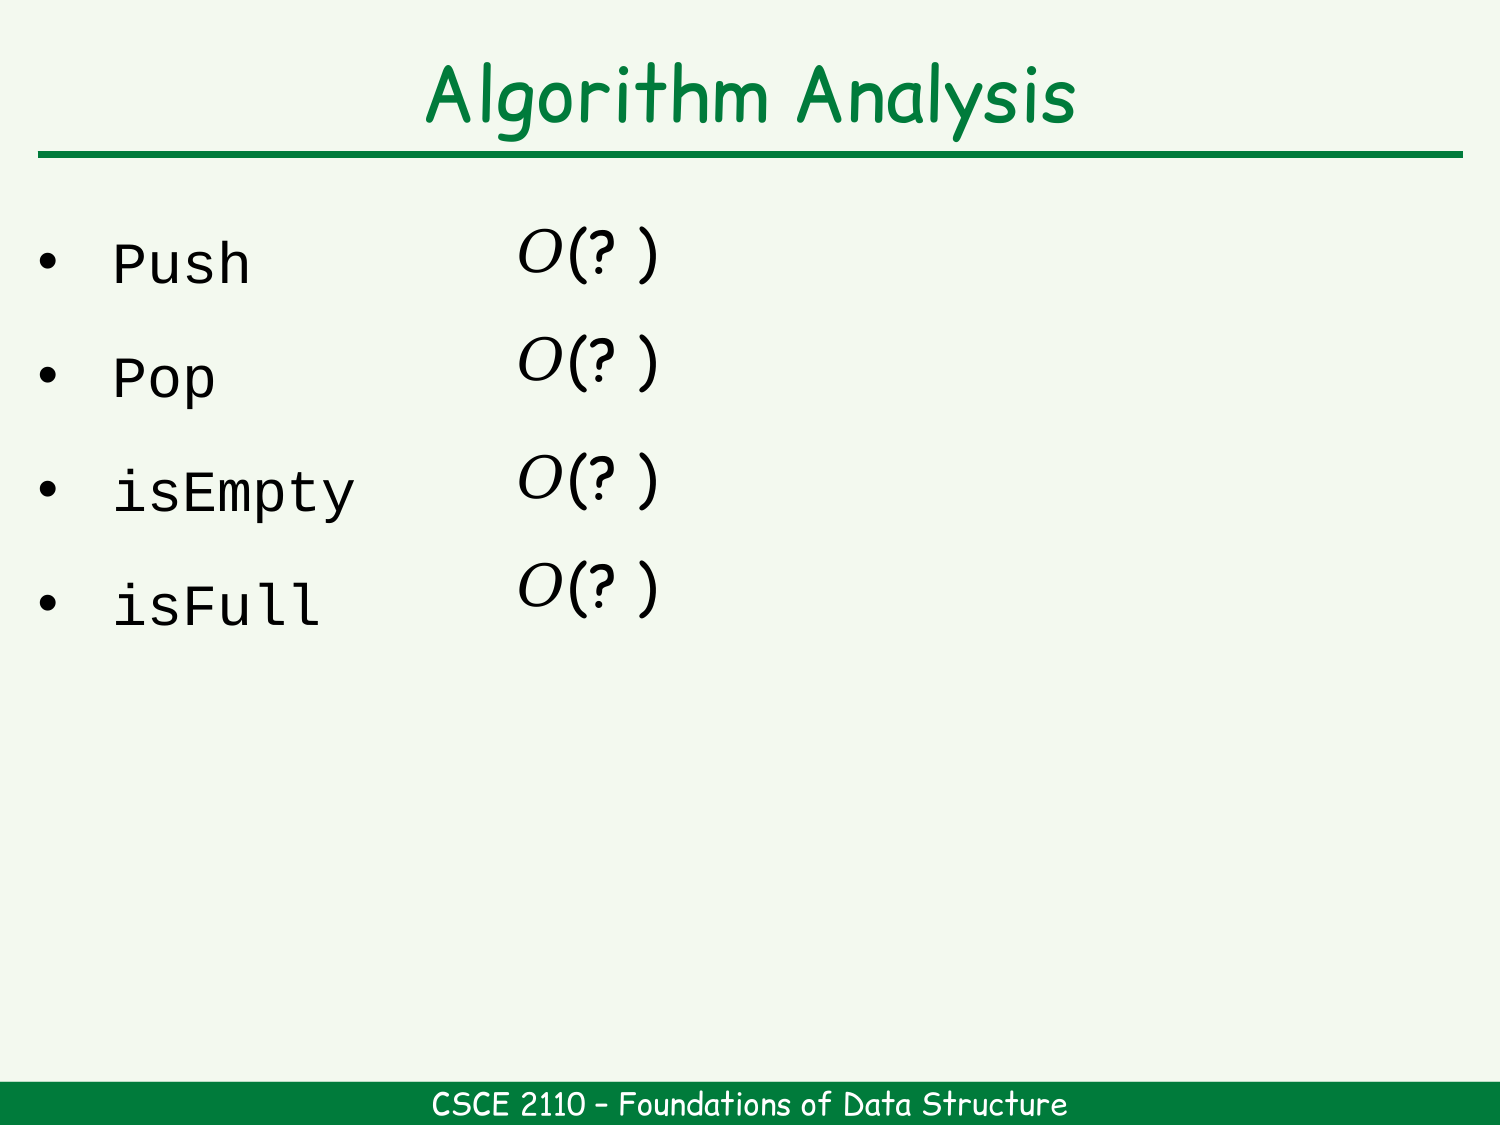

Algorithm Analysis
Push
Pop
isEmpty
isFull
𝑂(? )
𝑂(? )
𝑂(? )
𝑂(? )